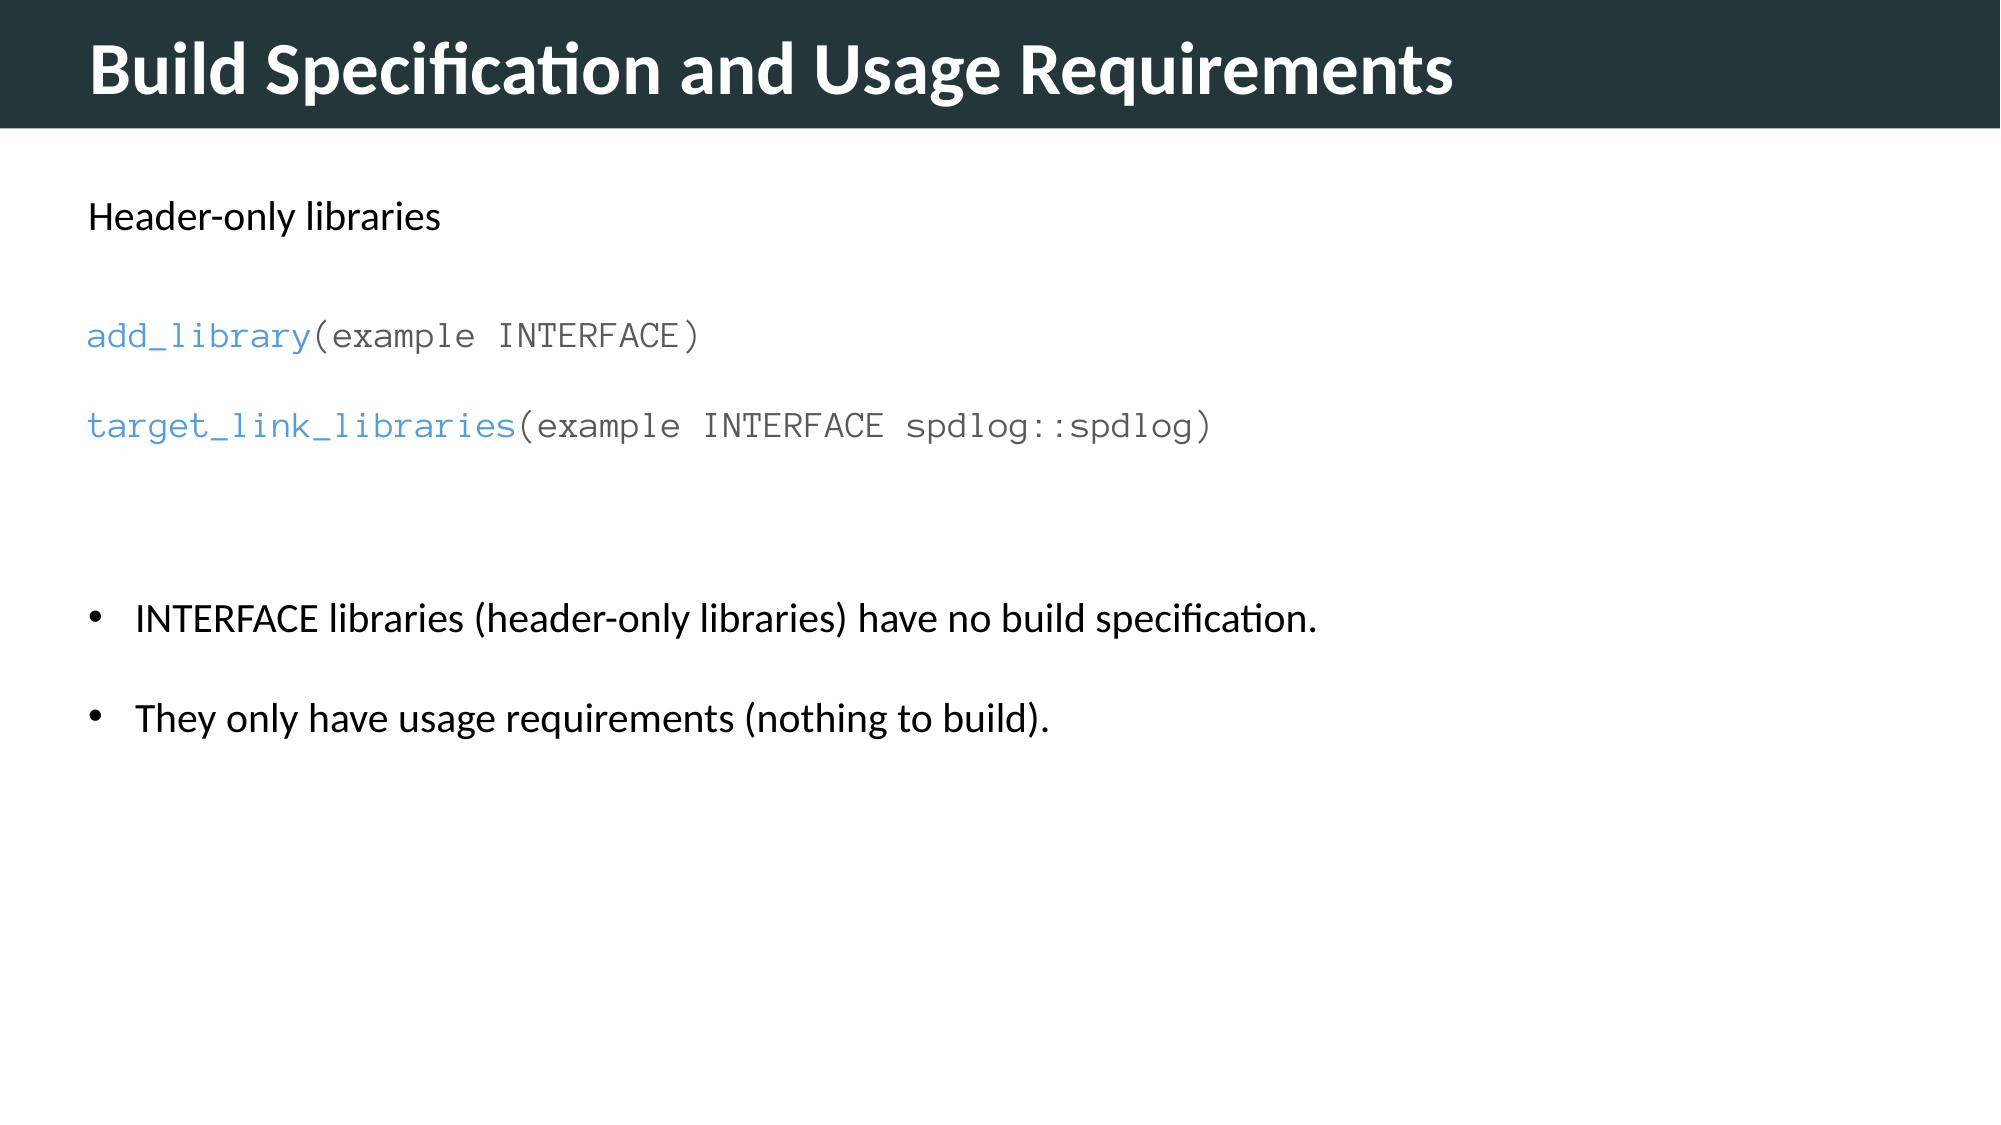

Build Specification and Usage Requirements
Header-only libraries
add_library(example INTERFACE)
target_link_libraries(example INTERFACE spdlog::spdlog)
INTERFACE libraries (header-only libraries) have no build specification.

They only have usage requirements (nothing to build).